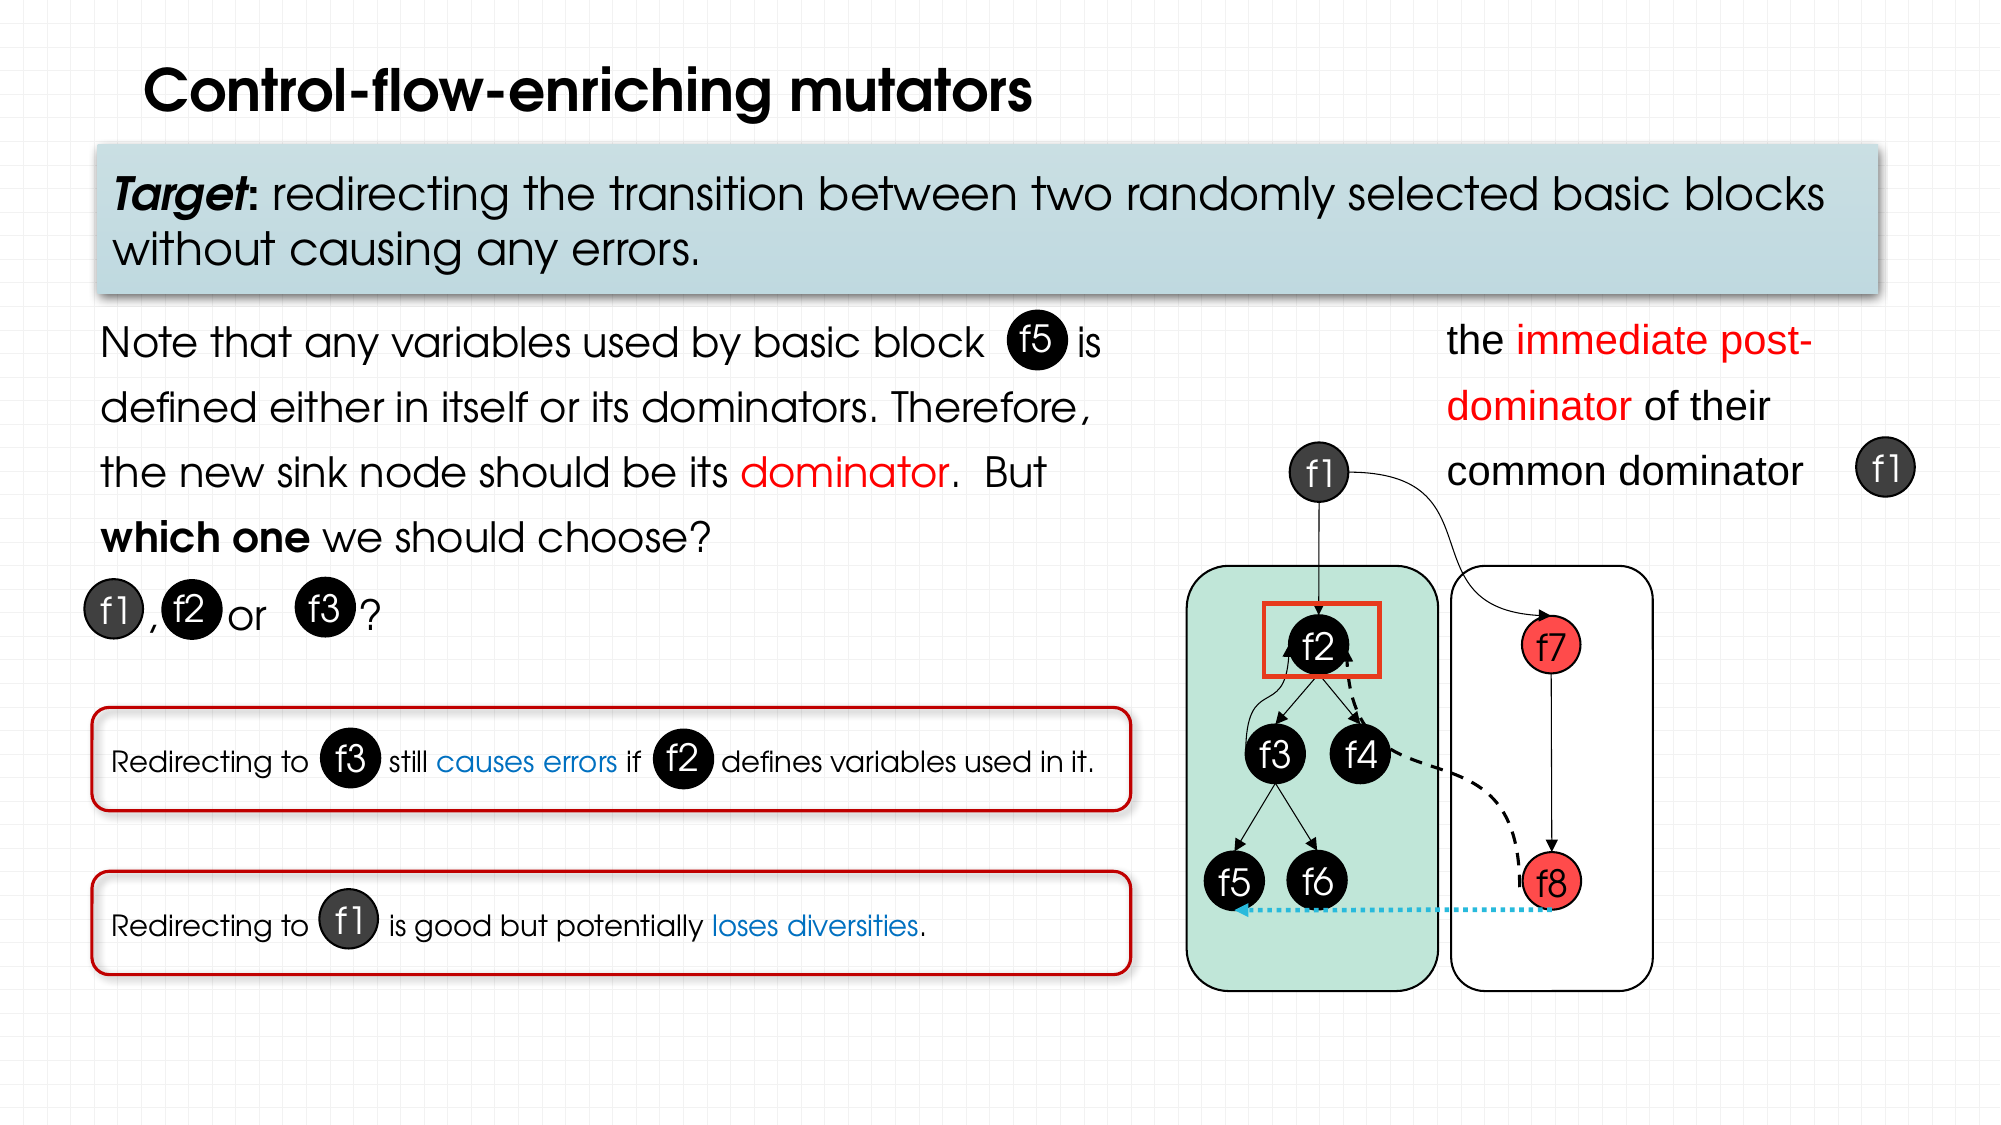

Control-flow-enriching mutators
Target: redirecting the transition between two randomly selected basic blocks without causing any errors.
the immediate post-dominator of their common dominator       !

f1
Note that any variables used by basic block        is defined either in itself or its dominators. Therefore, the new sink node should be its dominator.  But which one we should choose?
    ,      or        ?
f5

f3

f1
f2

f1

f2

f7
f4

f3

f6

f5

f8

Redirecting to          still causes errors if          defines variables used in it.
f2

f3

Redirecting to          is good but potentially loses diversities.

f1

39